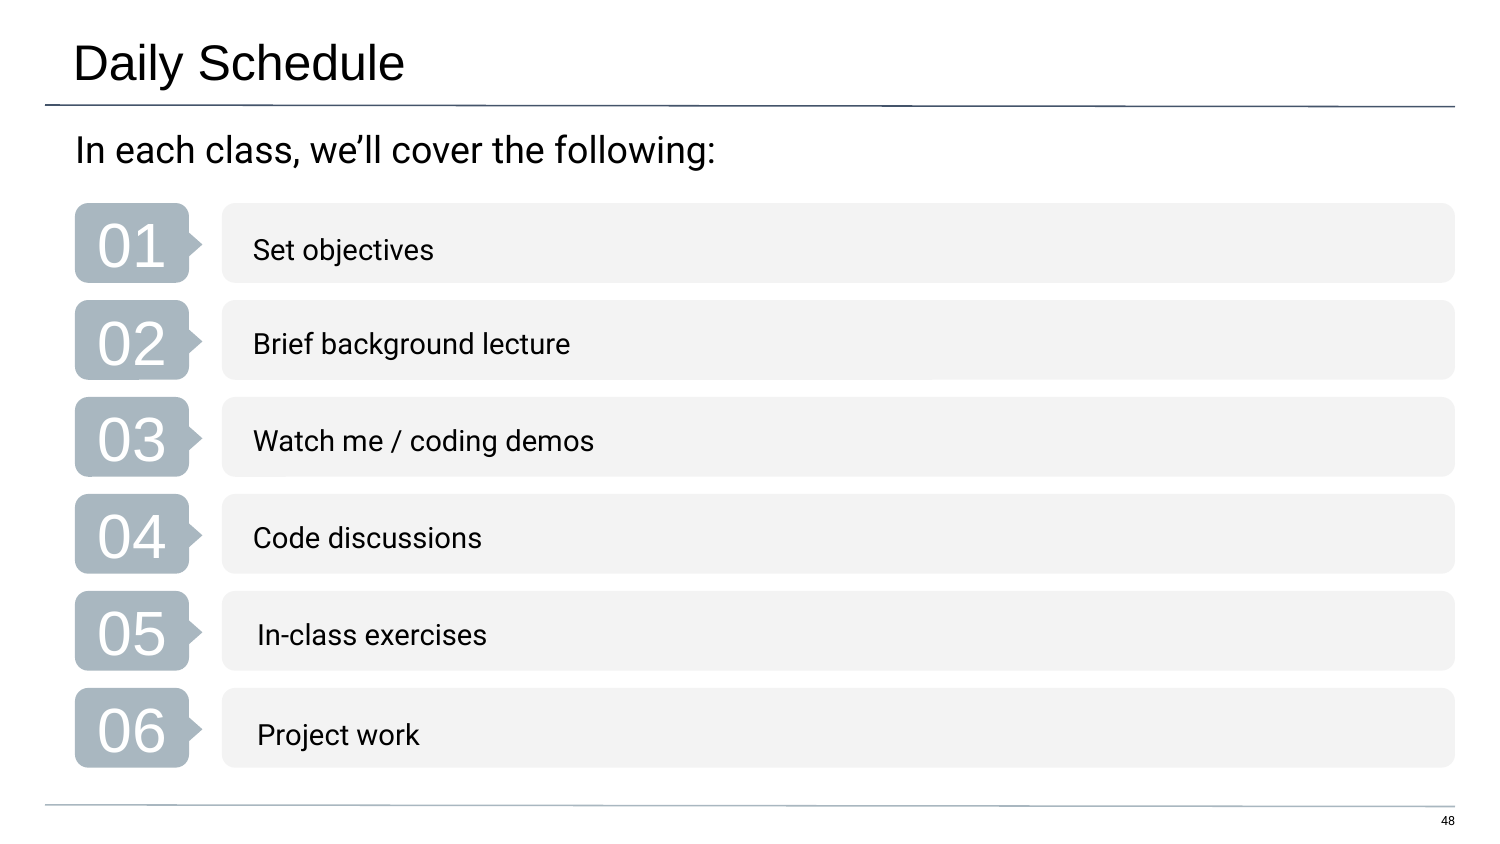

# Daily Schedule
In each class, we’ll cover the following:
Set objectives
Brief background lecture
Watch me / coding demos
Code discussions
In-class exercises
Project work